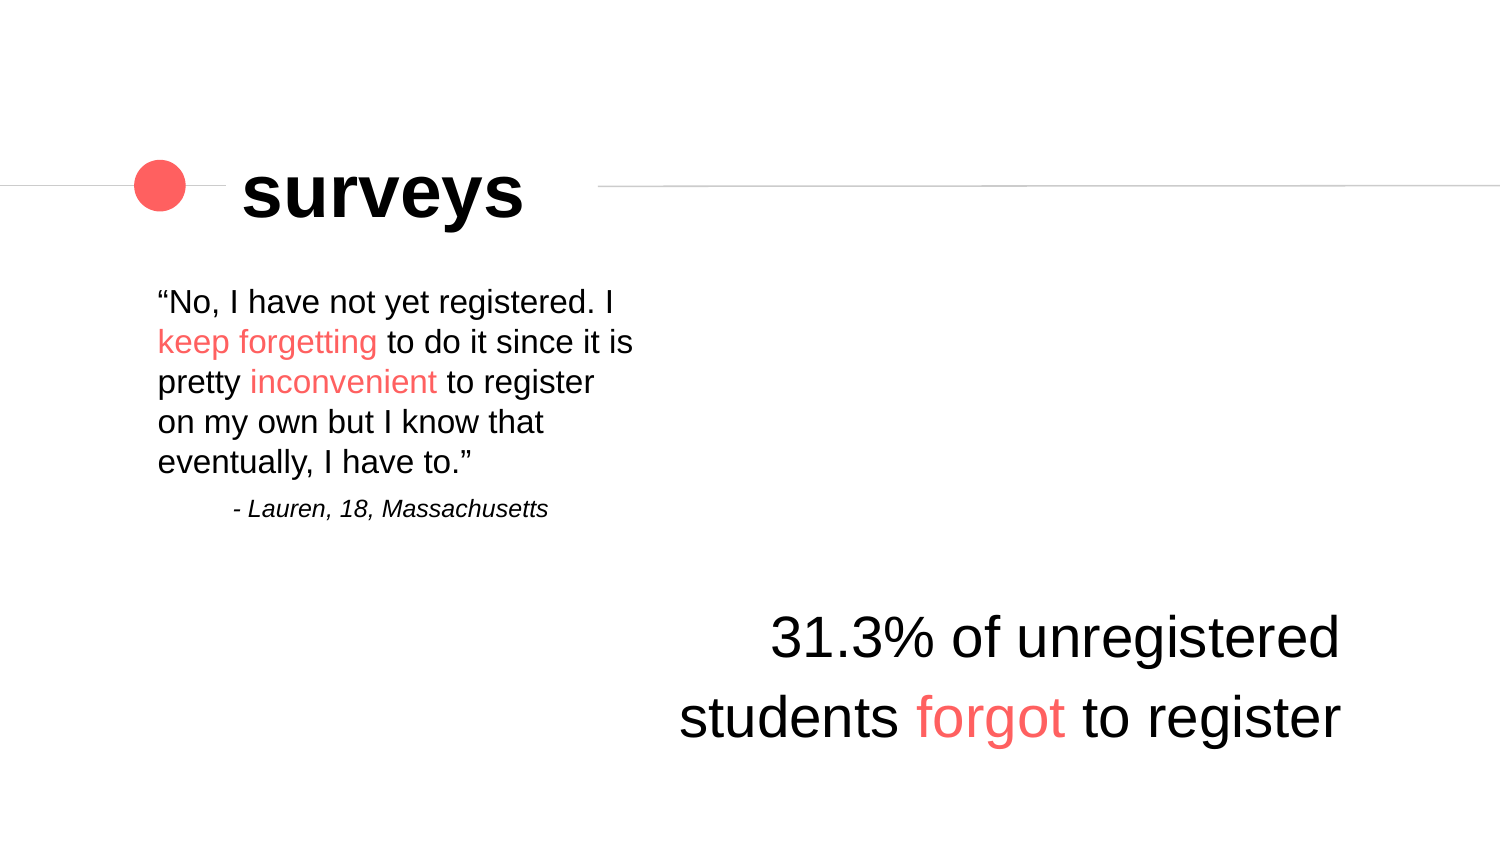

# surveys
“No, I have not yet registered. I keep forgetting to do it since it is pretty inconvenient to register on my own but I know that eventually, I have to.”
- Lauren, 18, Massachusetts

31.3% of unregistered students forgot to register